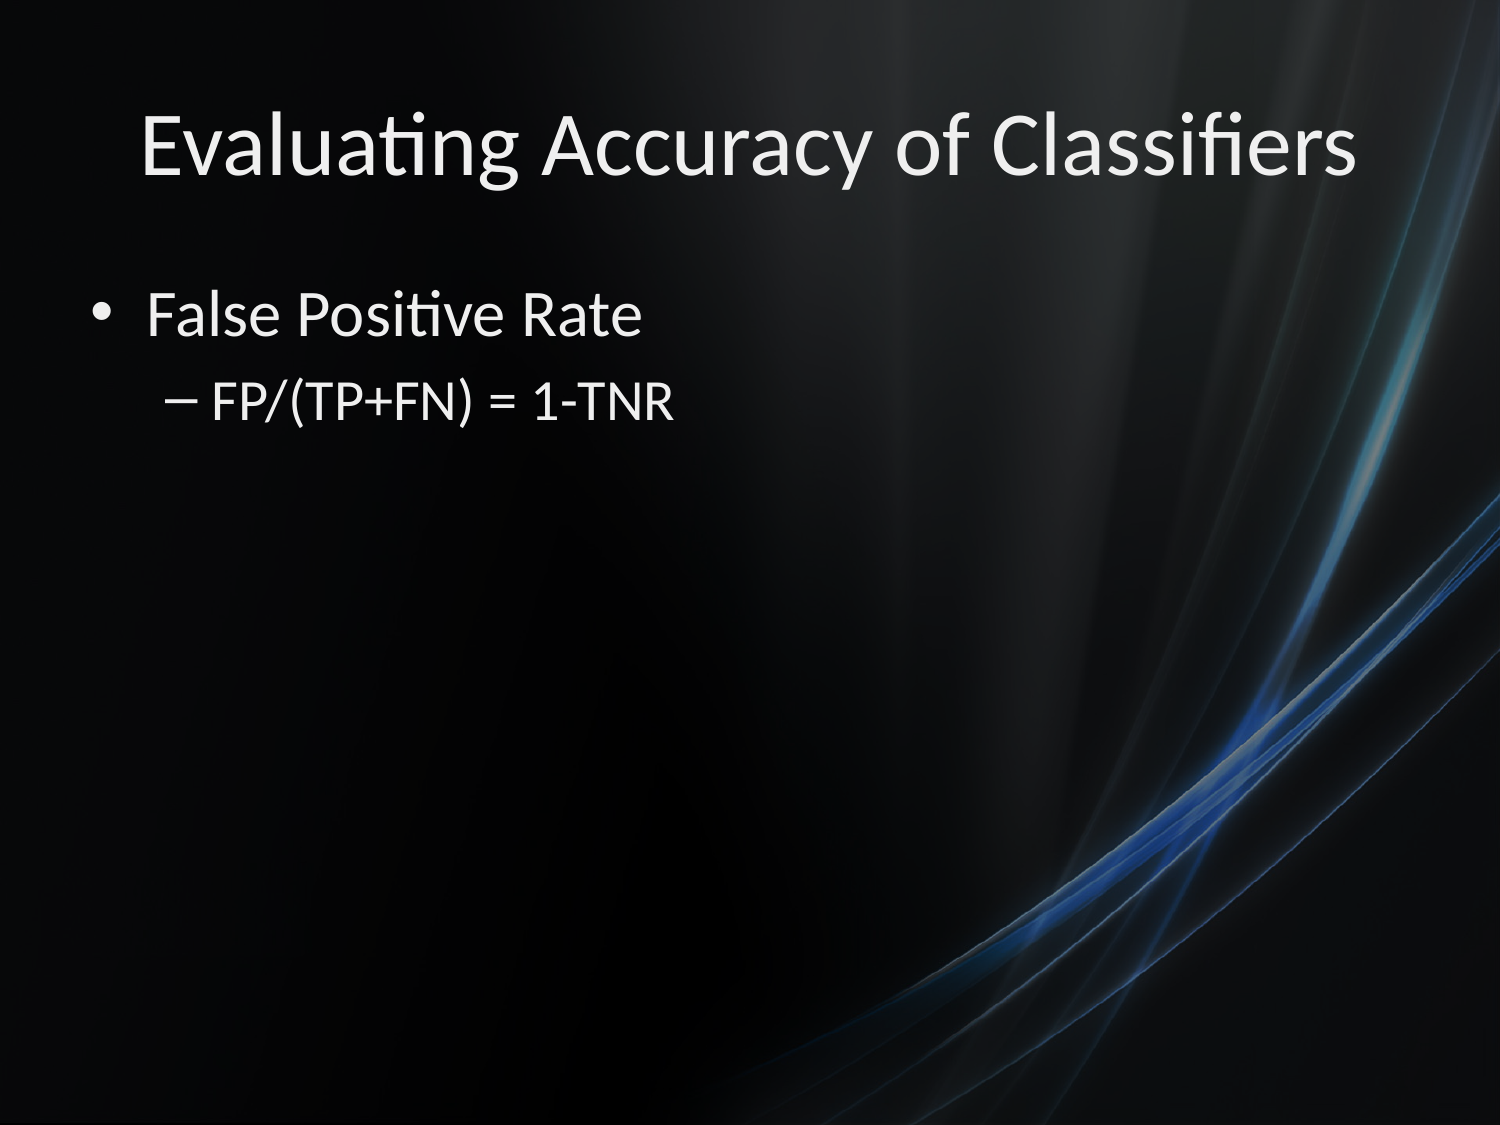

# Evaluating Accuracy of Classifiers
False Positive Rate
FP/(TP+FN) = 1-TNR